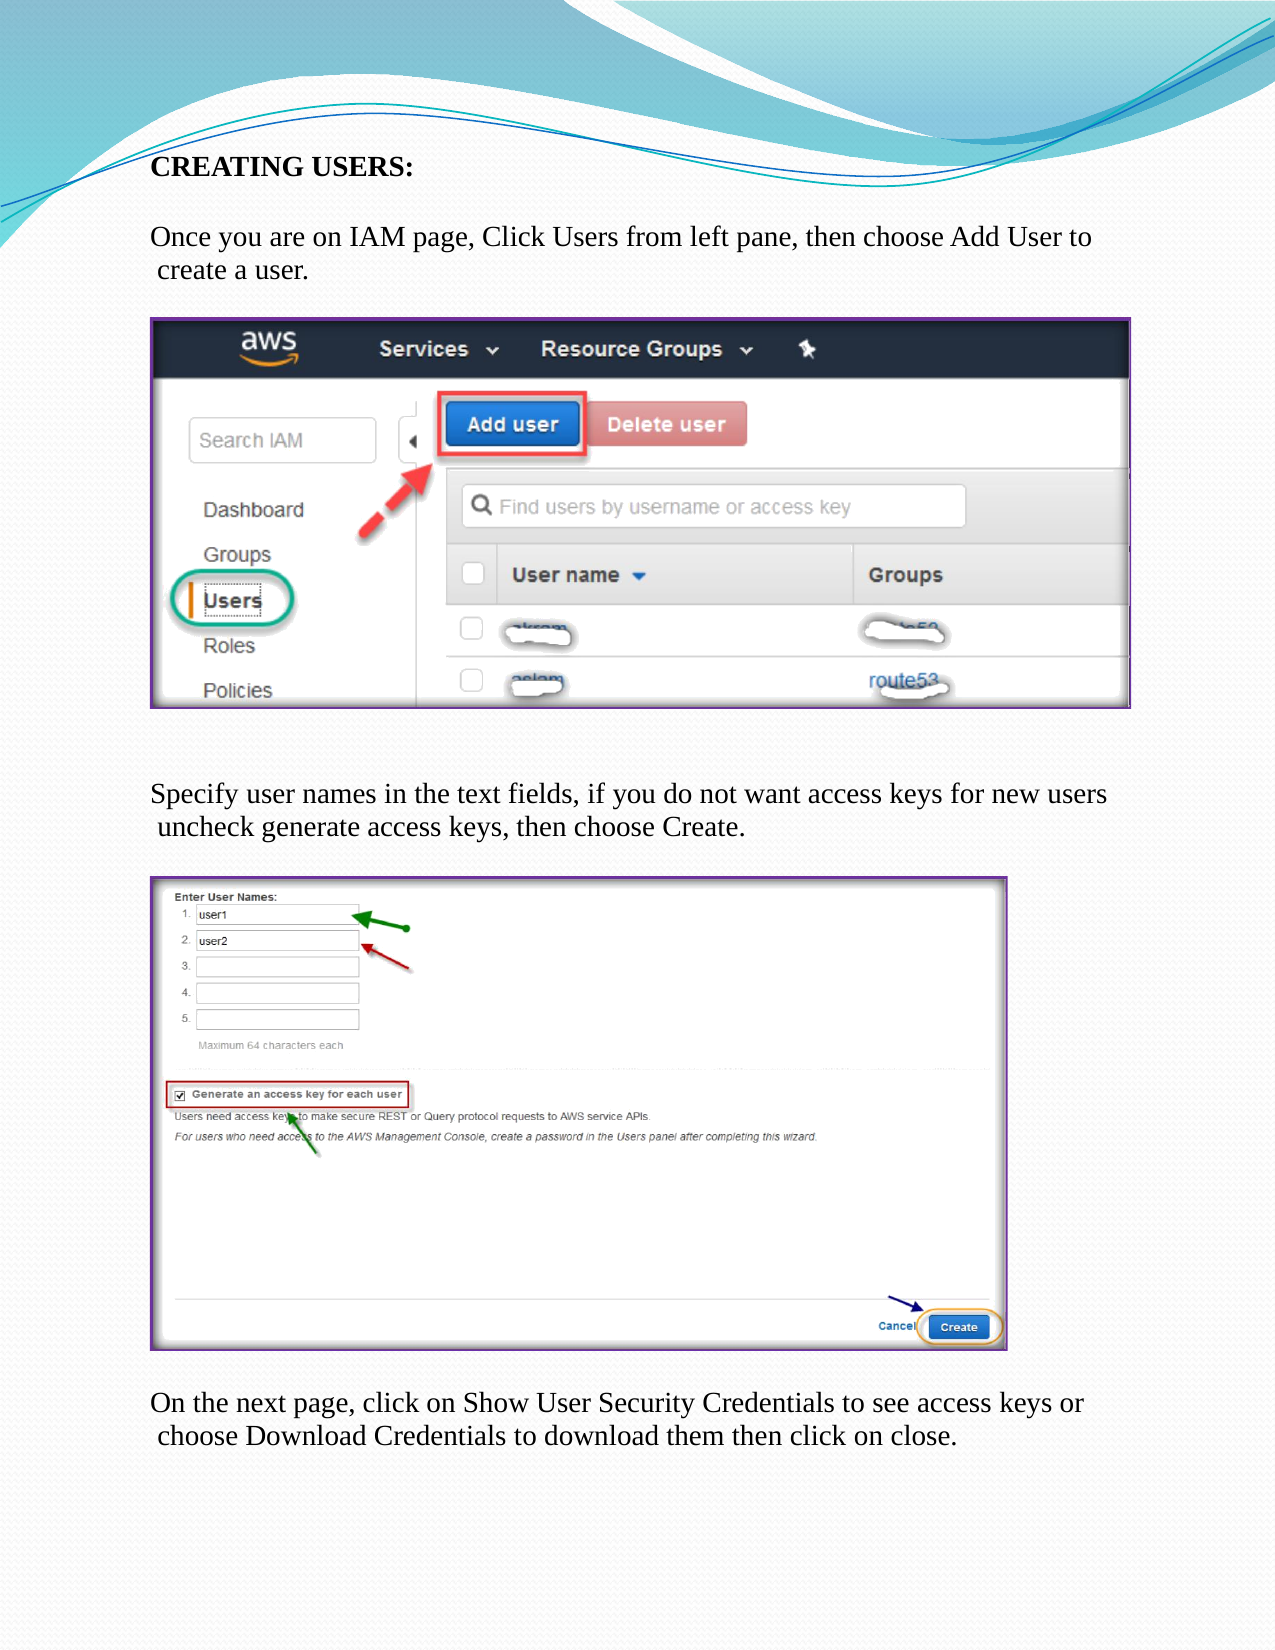

CREATING USERS:

Once you are on IAM page, Click Users from left pane, then choose Add User to  create a user.

Specify user names in the text fields, if you do not want access keys for new users  uncheck generate access keys, then choose Create.

On the next page, click on Show User Security Credentials to see access keys or  choose Download Credentials to download them then click on close.